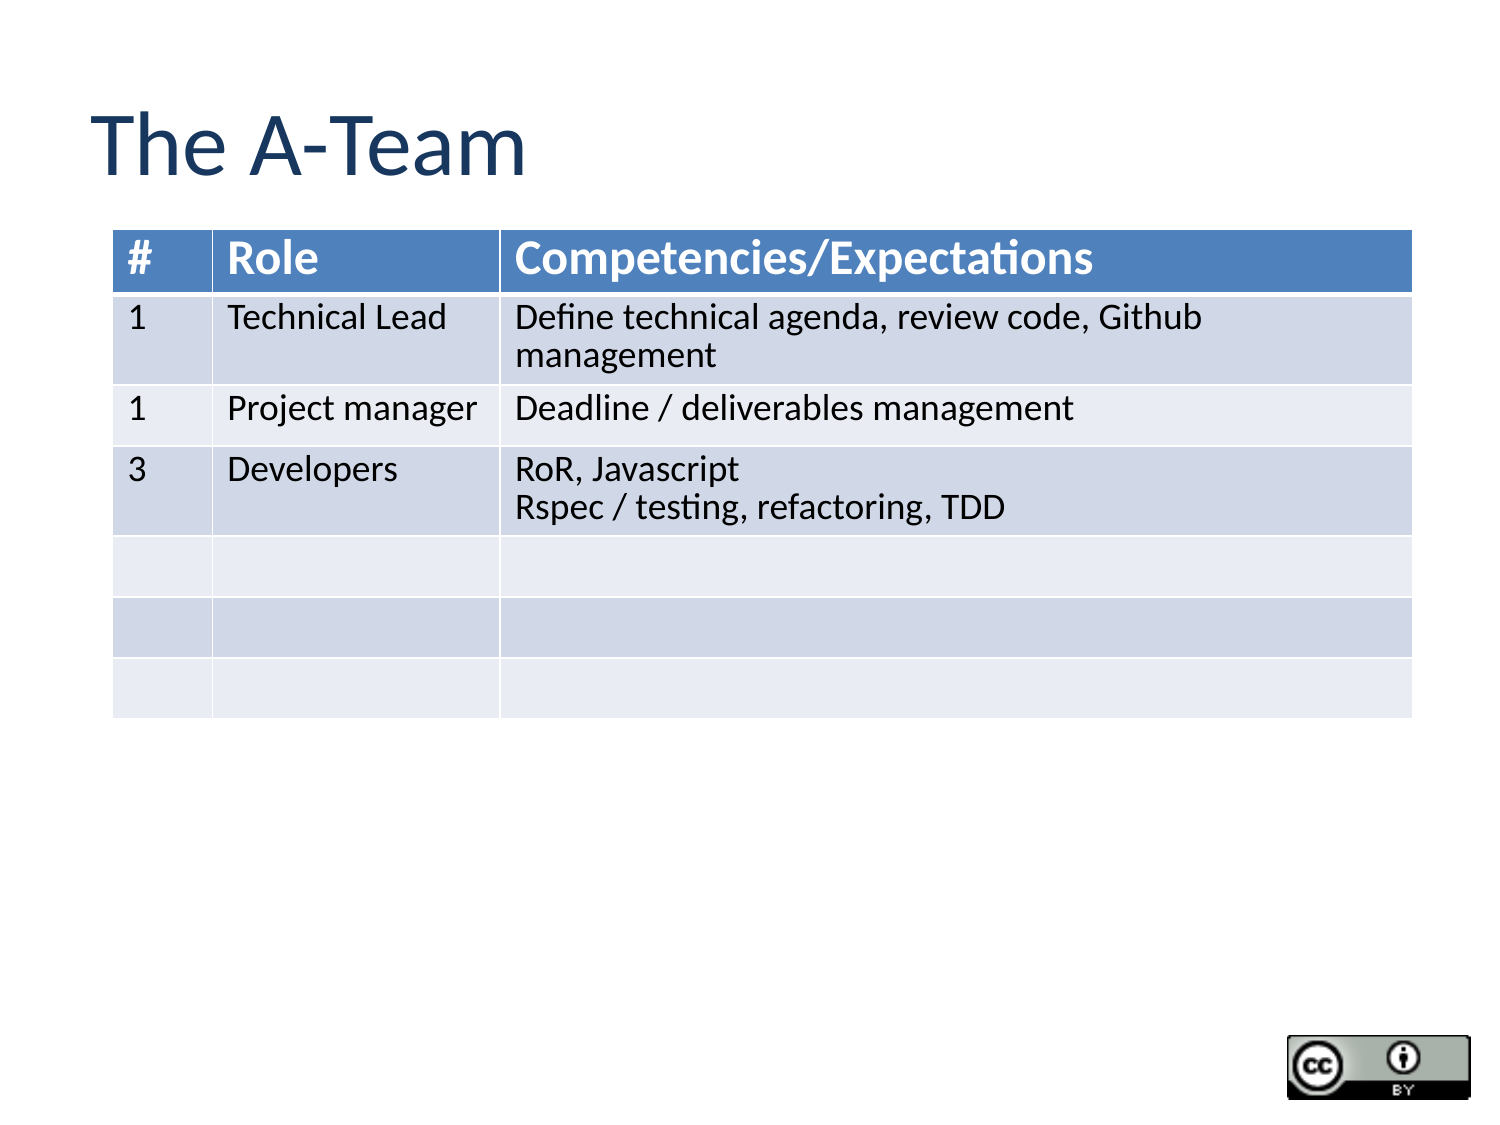

# The A-Team
| # | Role | Competencies/Expectations |
| --- | --- | --- |
| 1 | Technical Lead | Define technical agenda, review code, Github management |
| 1 | Project manager | Deadline / deliverables management |
| 3 | Developers | RoR, Javascript Rspec / testing, refactoring, TDD |
|  |  |  |
|  |  |  |
|  |  |  |